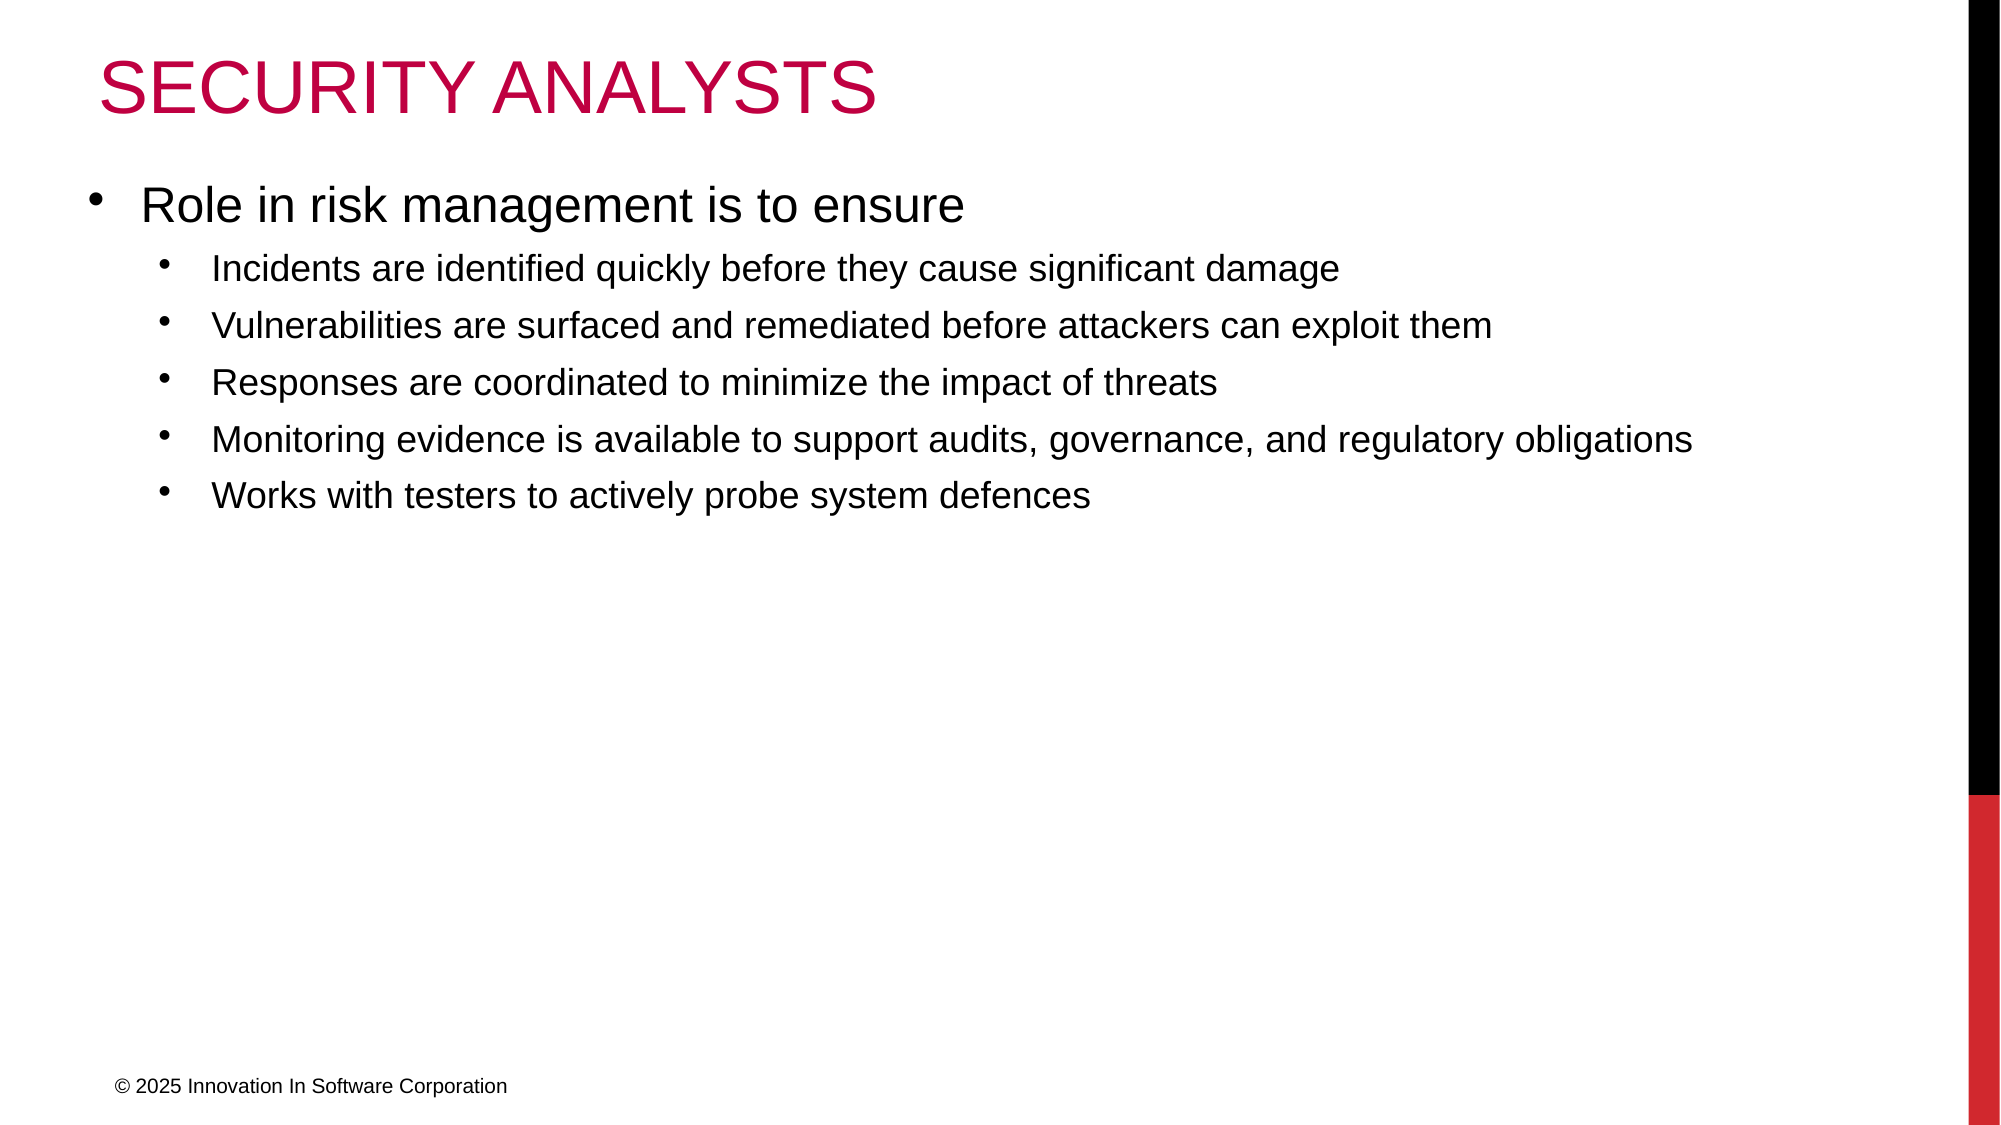

# Security Analysts
Role in risk management is to ensure
Incidents are identified quickly before they cause significant damage
Vulnerabilities are surfaced and remediated before attackers can exploit them
Responses are coordinated to minimize the impact of threats
Monitoring evidence is available to support audits, governance, and regulatory obligations
Works with testers to actively probe system defences
© 2025 Innovation In Software Corporation